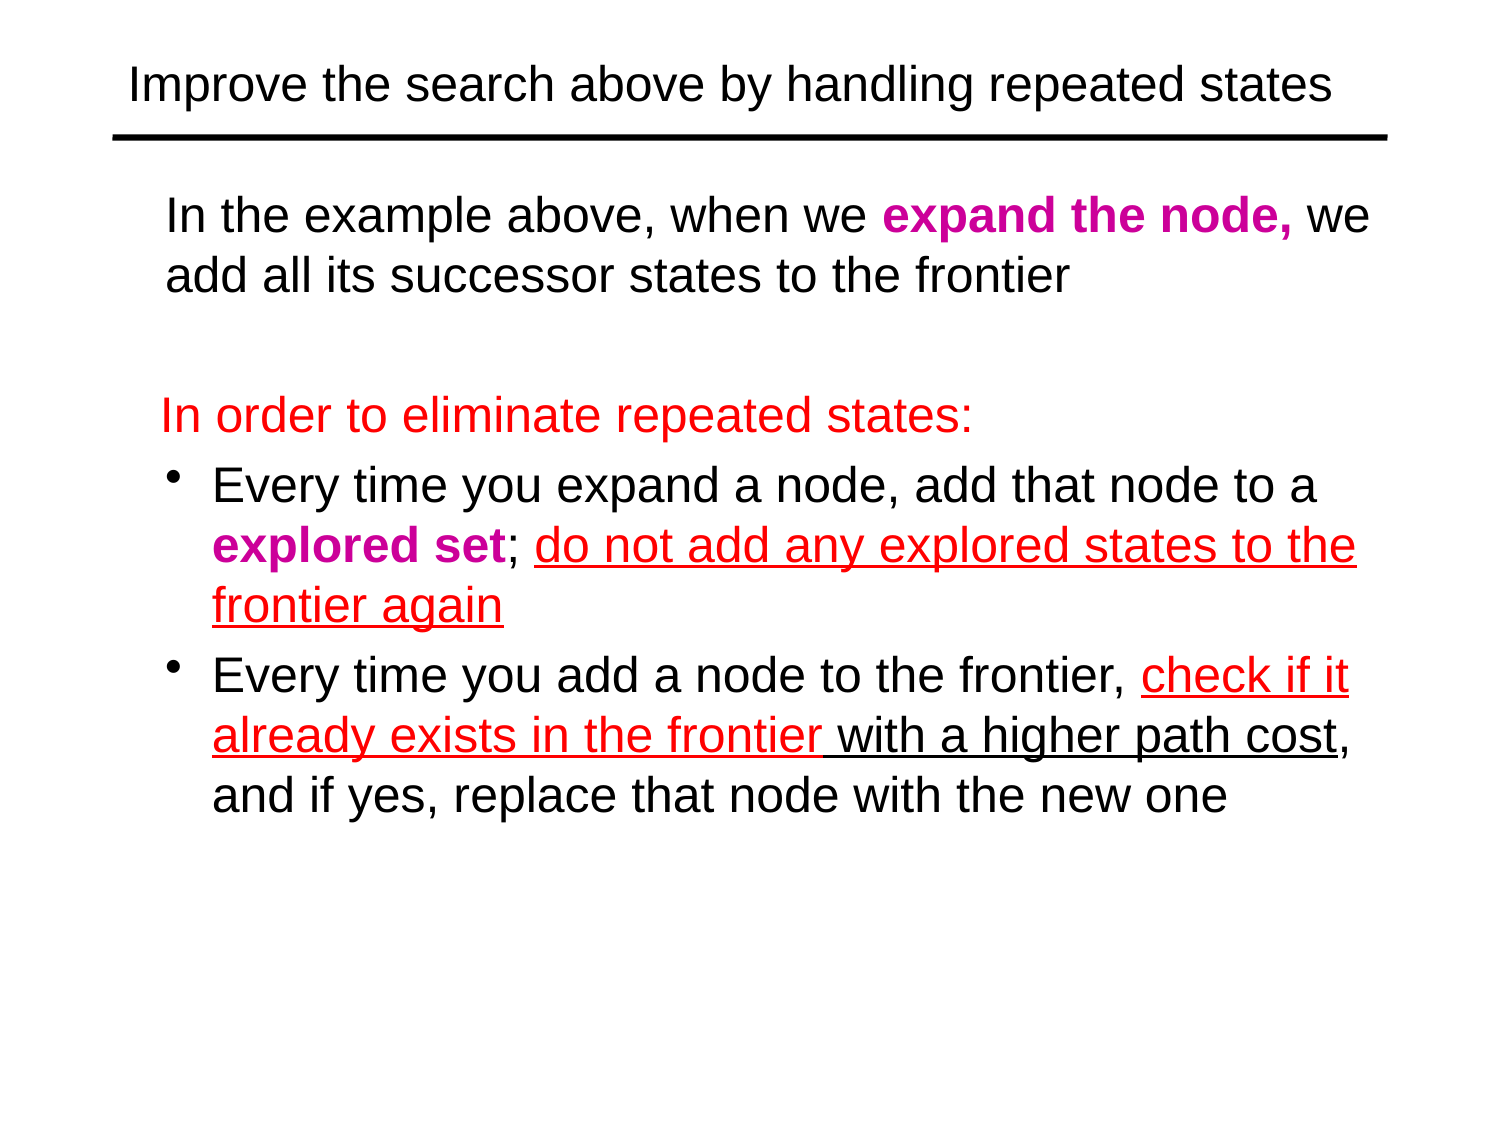

# Improve the search above by handling repeated states
In the example above, when we expand the node, we add all its successor states to the frontier

     In order to eliminate repeated states:
Every time you expand a node, add that node to a
explored set; do not add any explored states to the frontier again
Every time you add a node to the frontier, check if it already exists in the frontier with a higher path cost, and if yes, replace that node with the new one